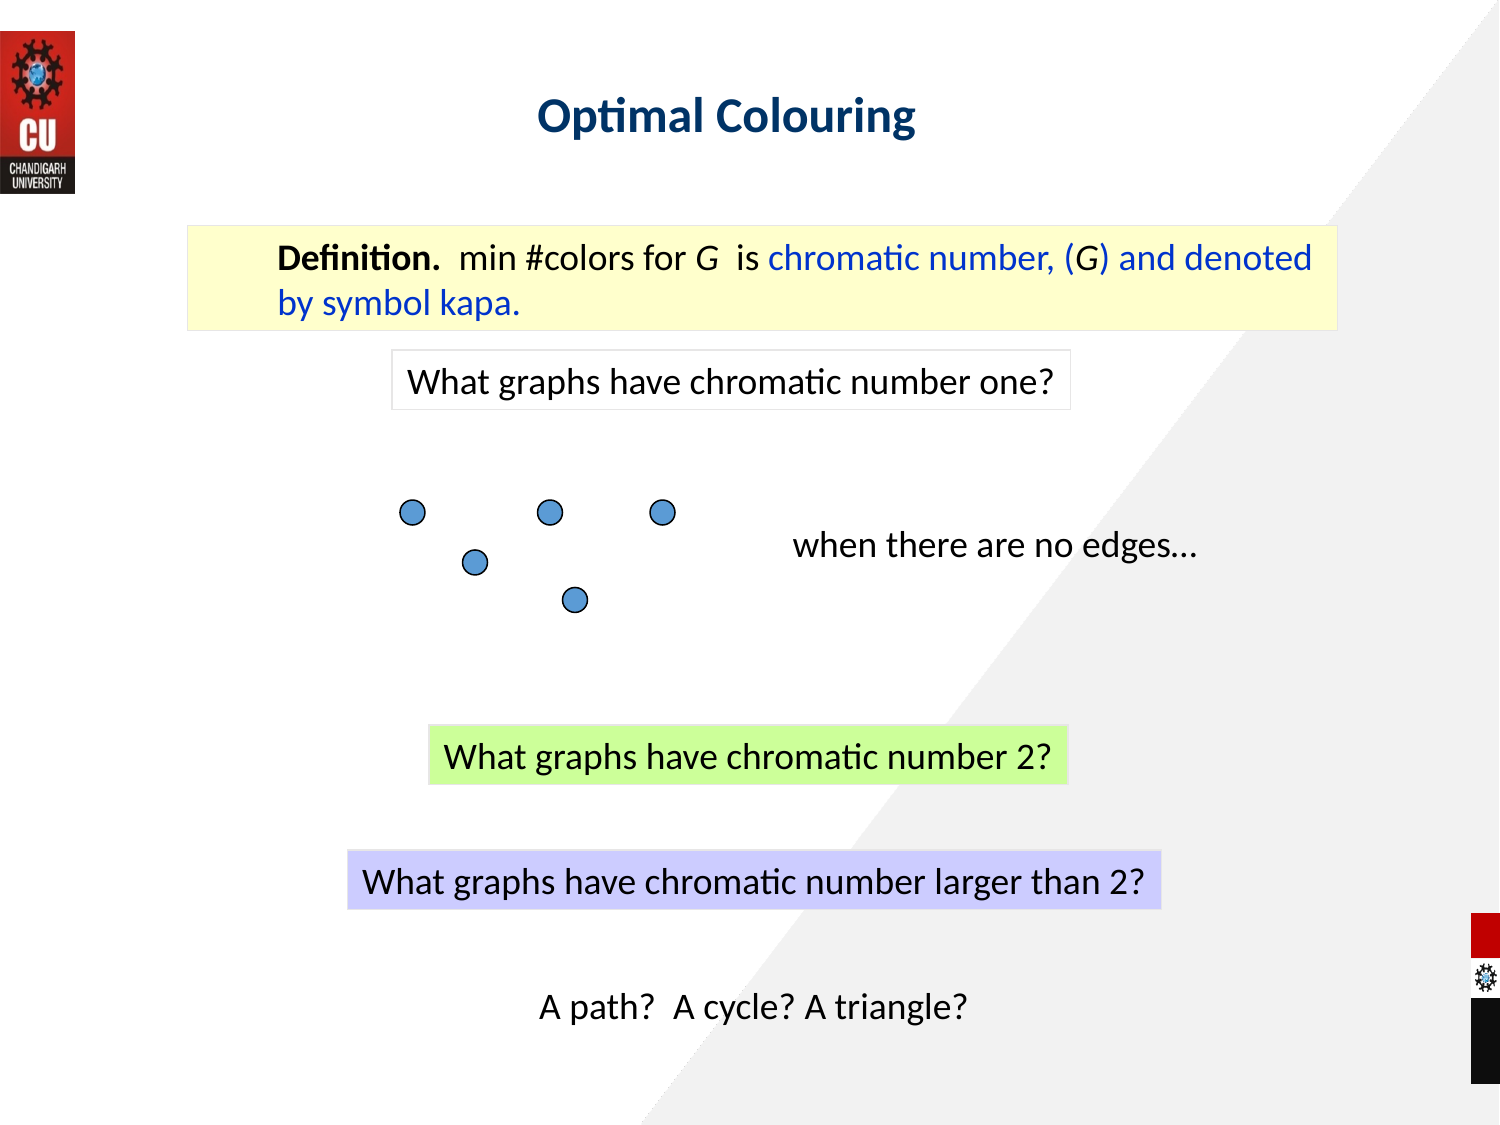

Optimal Colouring
Definition.  min #colors for G  is chromatic number, (G) and denoted by symbol kapa.
What graphs have chromatic number one?

when there are no edges…

What graphs have chromatic number 2?
What graphs have chromatic number larger than 2?
A path?  A cycle? A triangle?